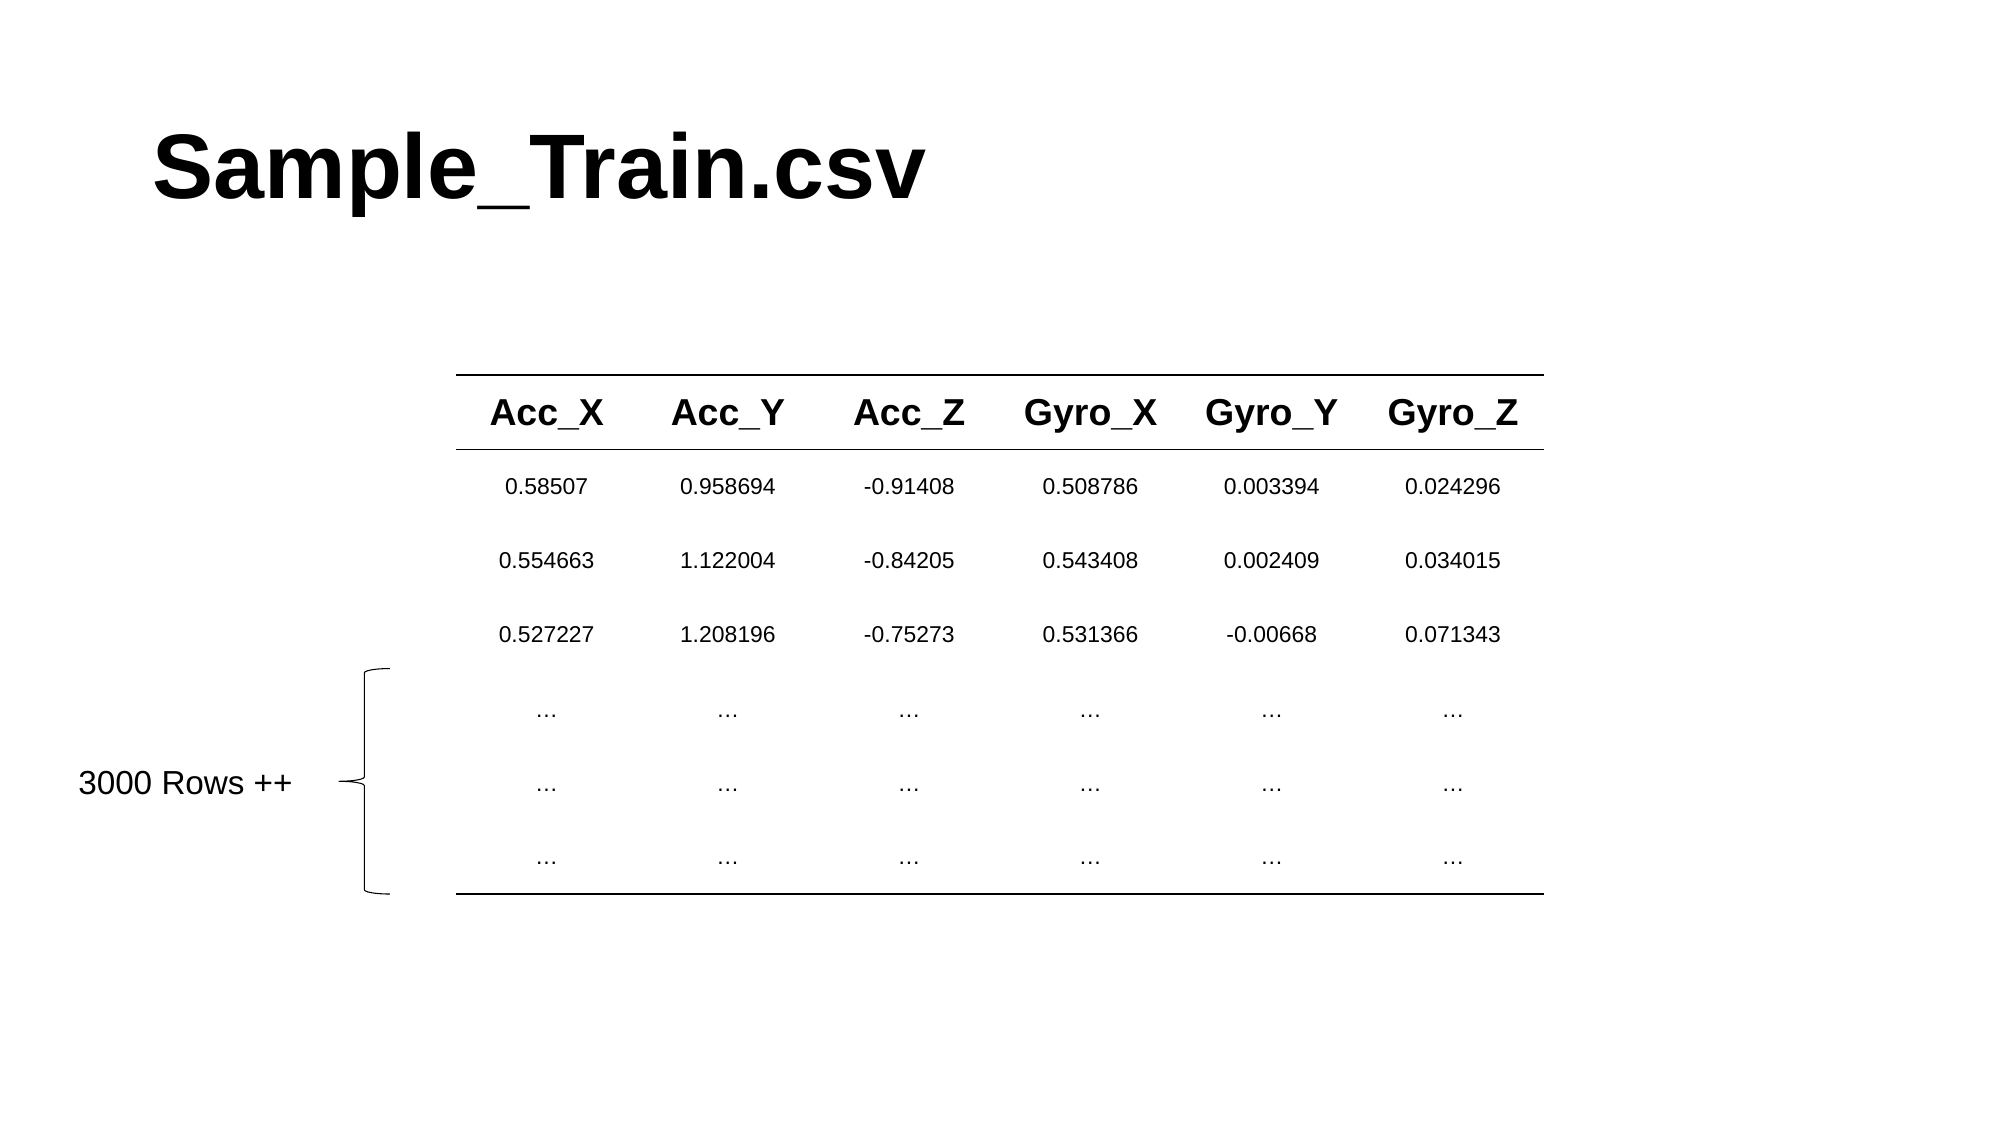

# Sample_Train.csv
| Acc\_X | Acc\_Y | Acc\_Z | Gyro\_X | Gyro\_Y | Gyro\_Z |
| --- | --- | --- | --- | --- | --- |
| 0.58507 | 0.958694 | -0.91408 | 0.508786 | 0.003394 | 0.024296 |
| 0.554663 | 1.122004 | -0.84205 | 0.543408 | 0.002409 | 0.034015 |
| 0.527227 | 1.208196 | -0.75273 | 0.531366 | -0.00668 | 0.071343 |
| … | … | … | … | … | … |
| … | … | … | … | … | … |
| … | … | … | … | … | … |

3000 Rows ++